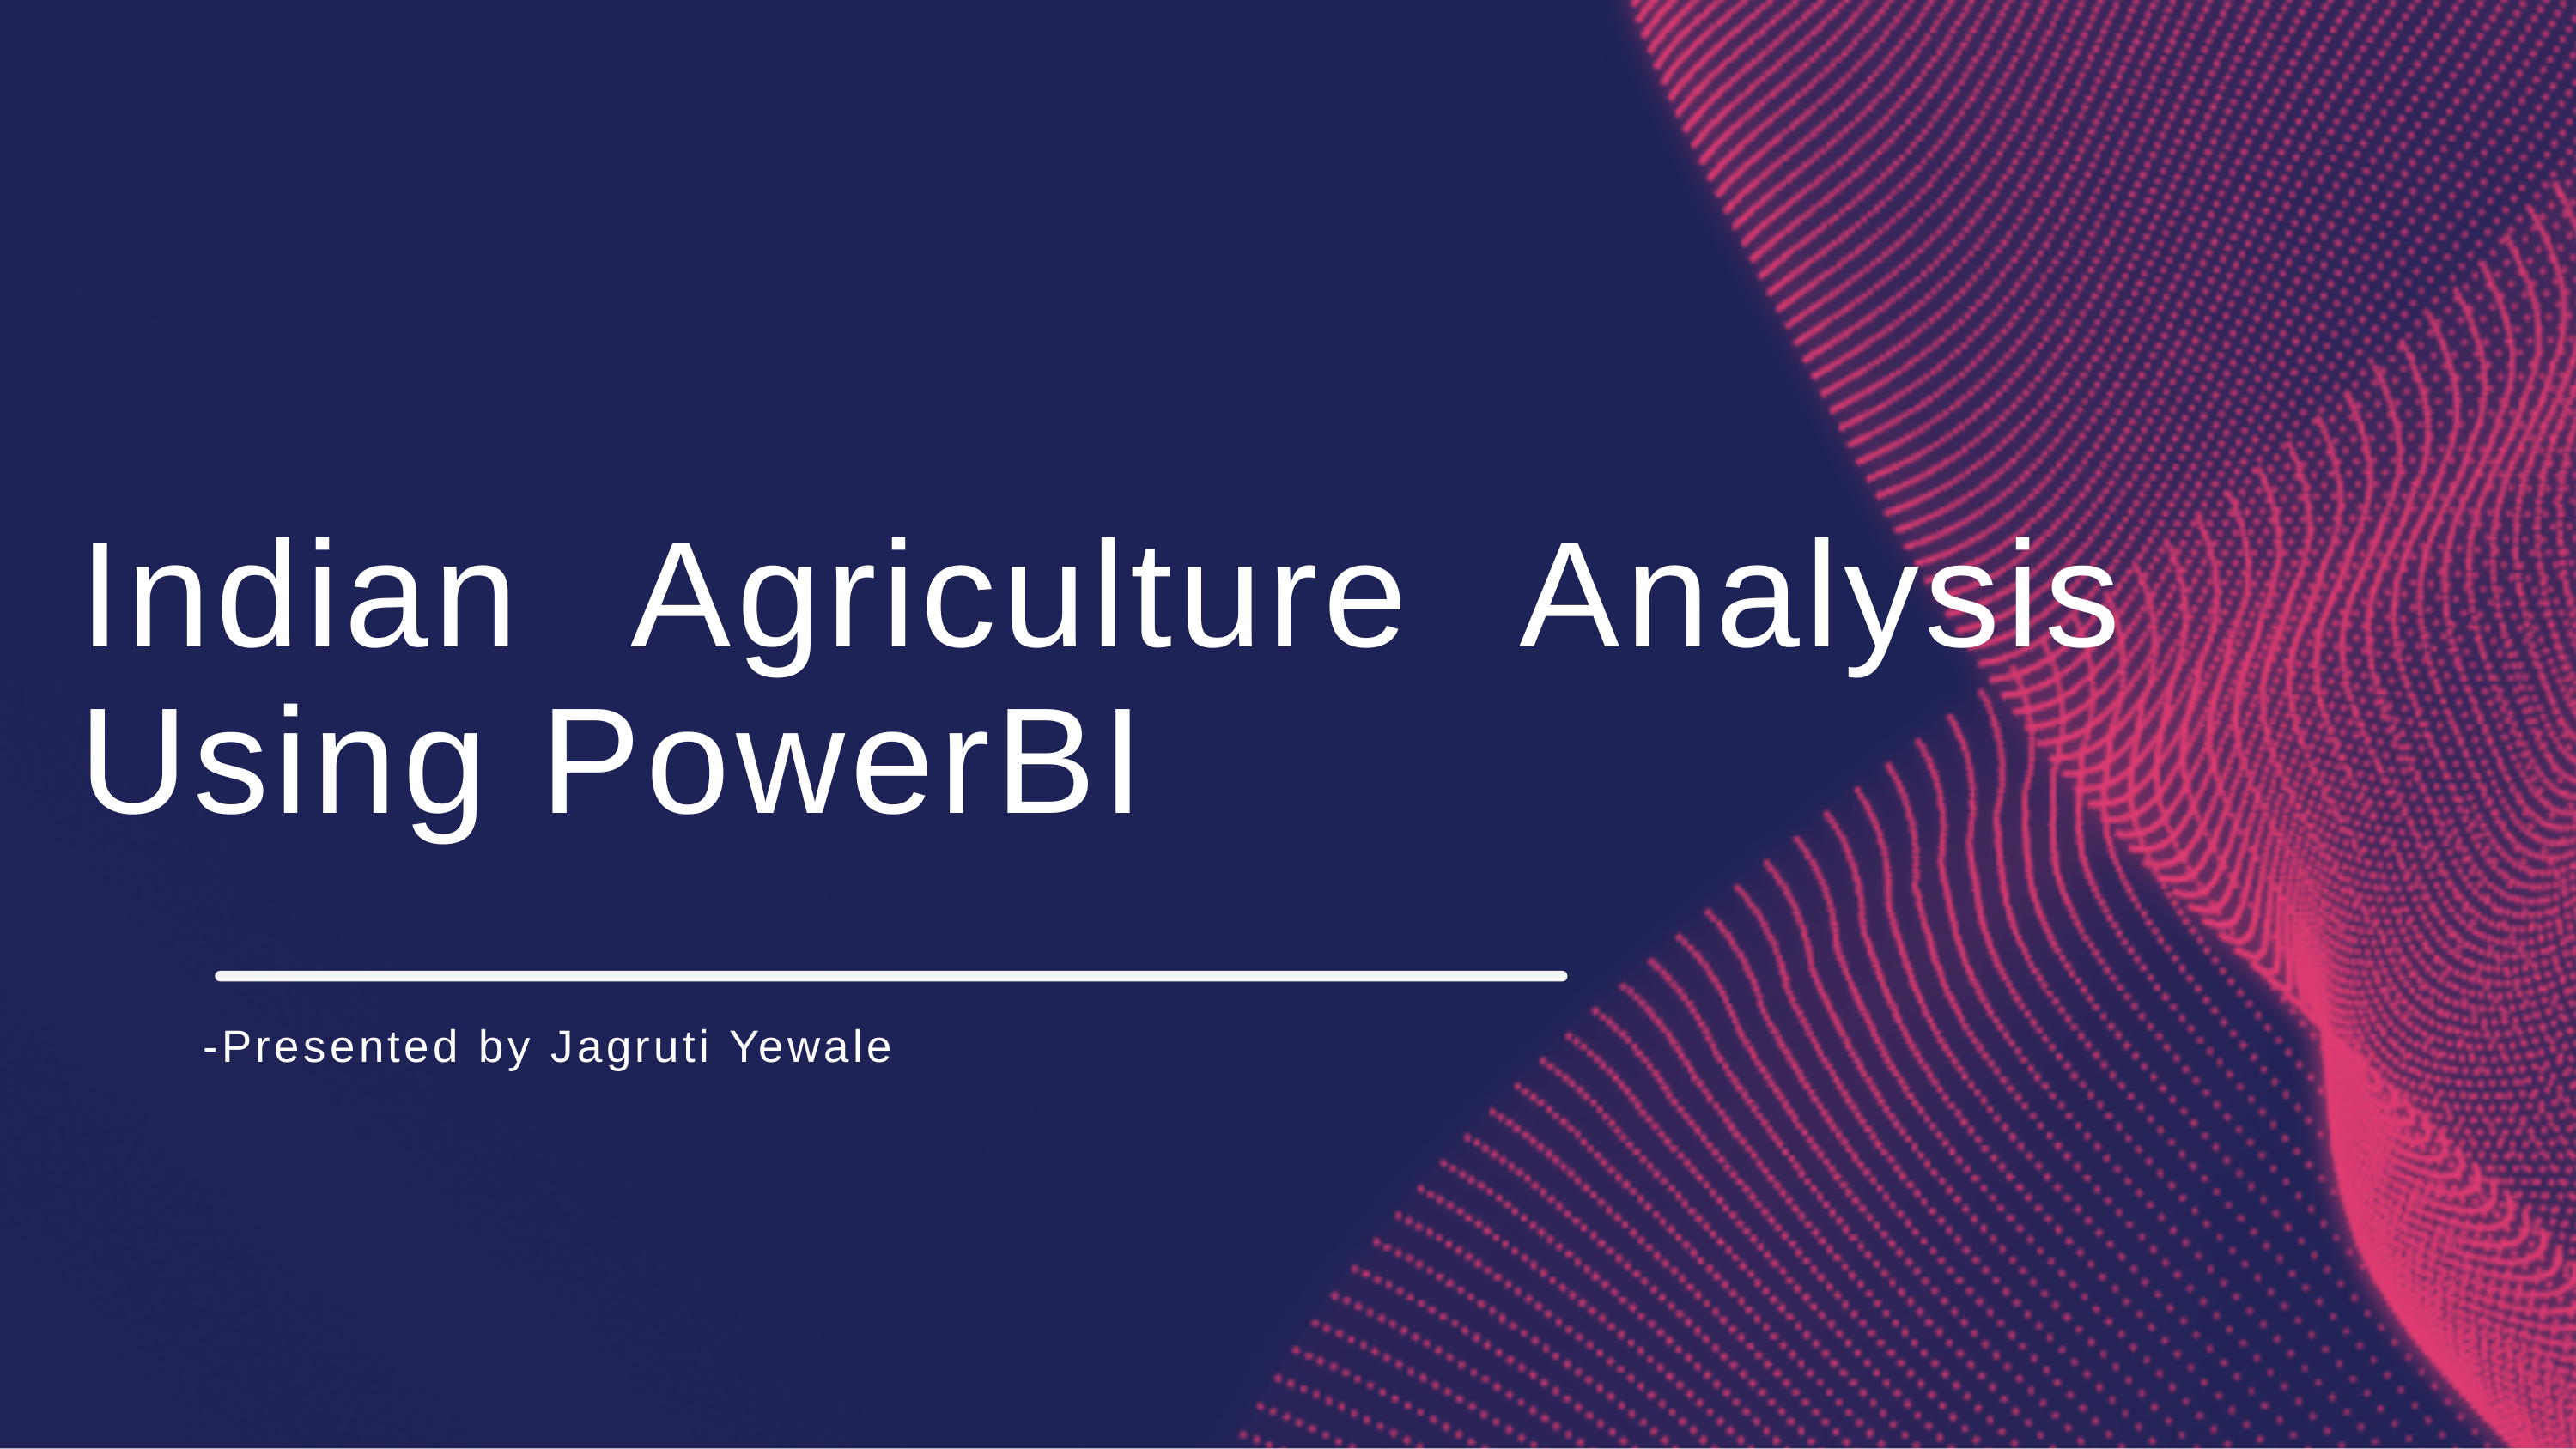

Indian Agriculture Analysis Using PowerBI

-Presented by Jagruti Yewale